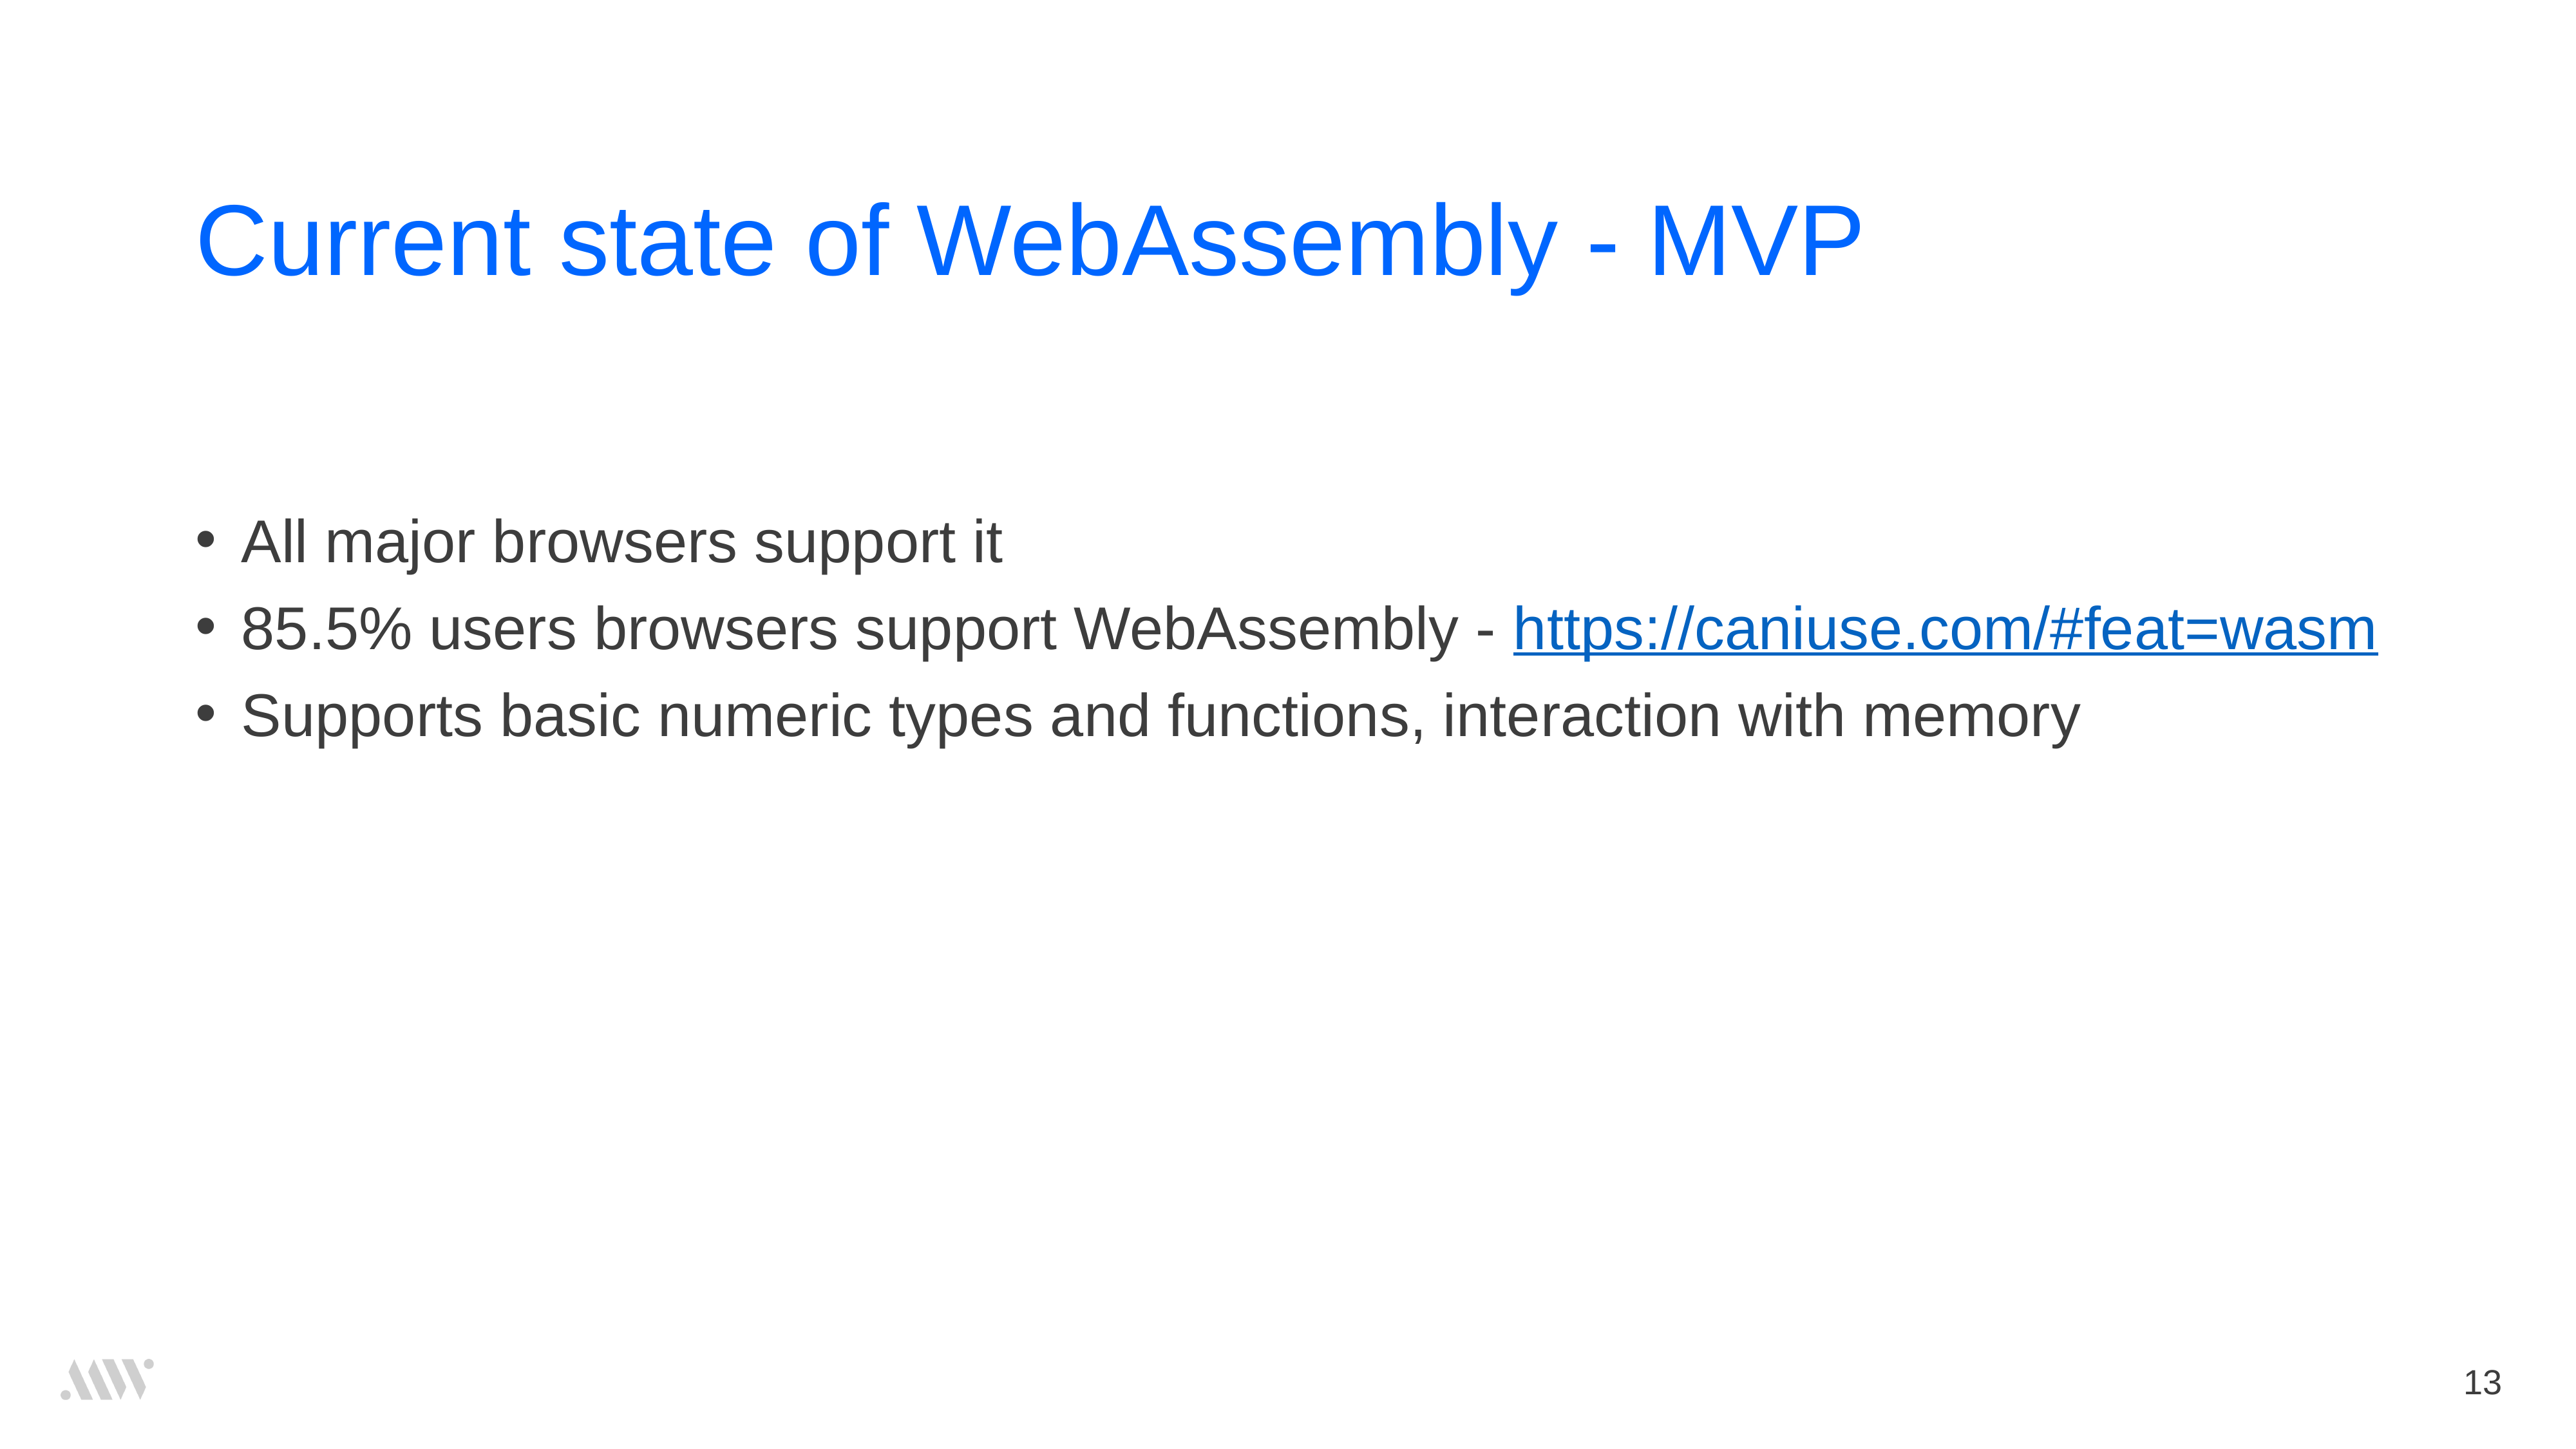

# Current state of WebAssembly - MVP

All major browsers support it
85.5% users browsers support WebAssembly - https://caniuse.com/#feat=wasm
Supports basic numeric types and functions, interaction with memory
13